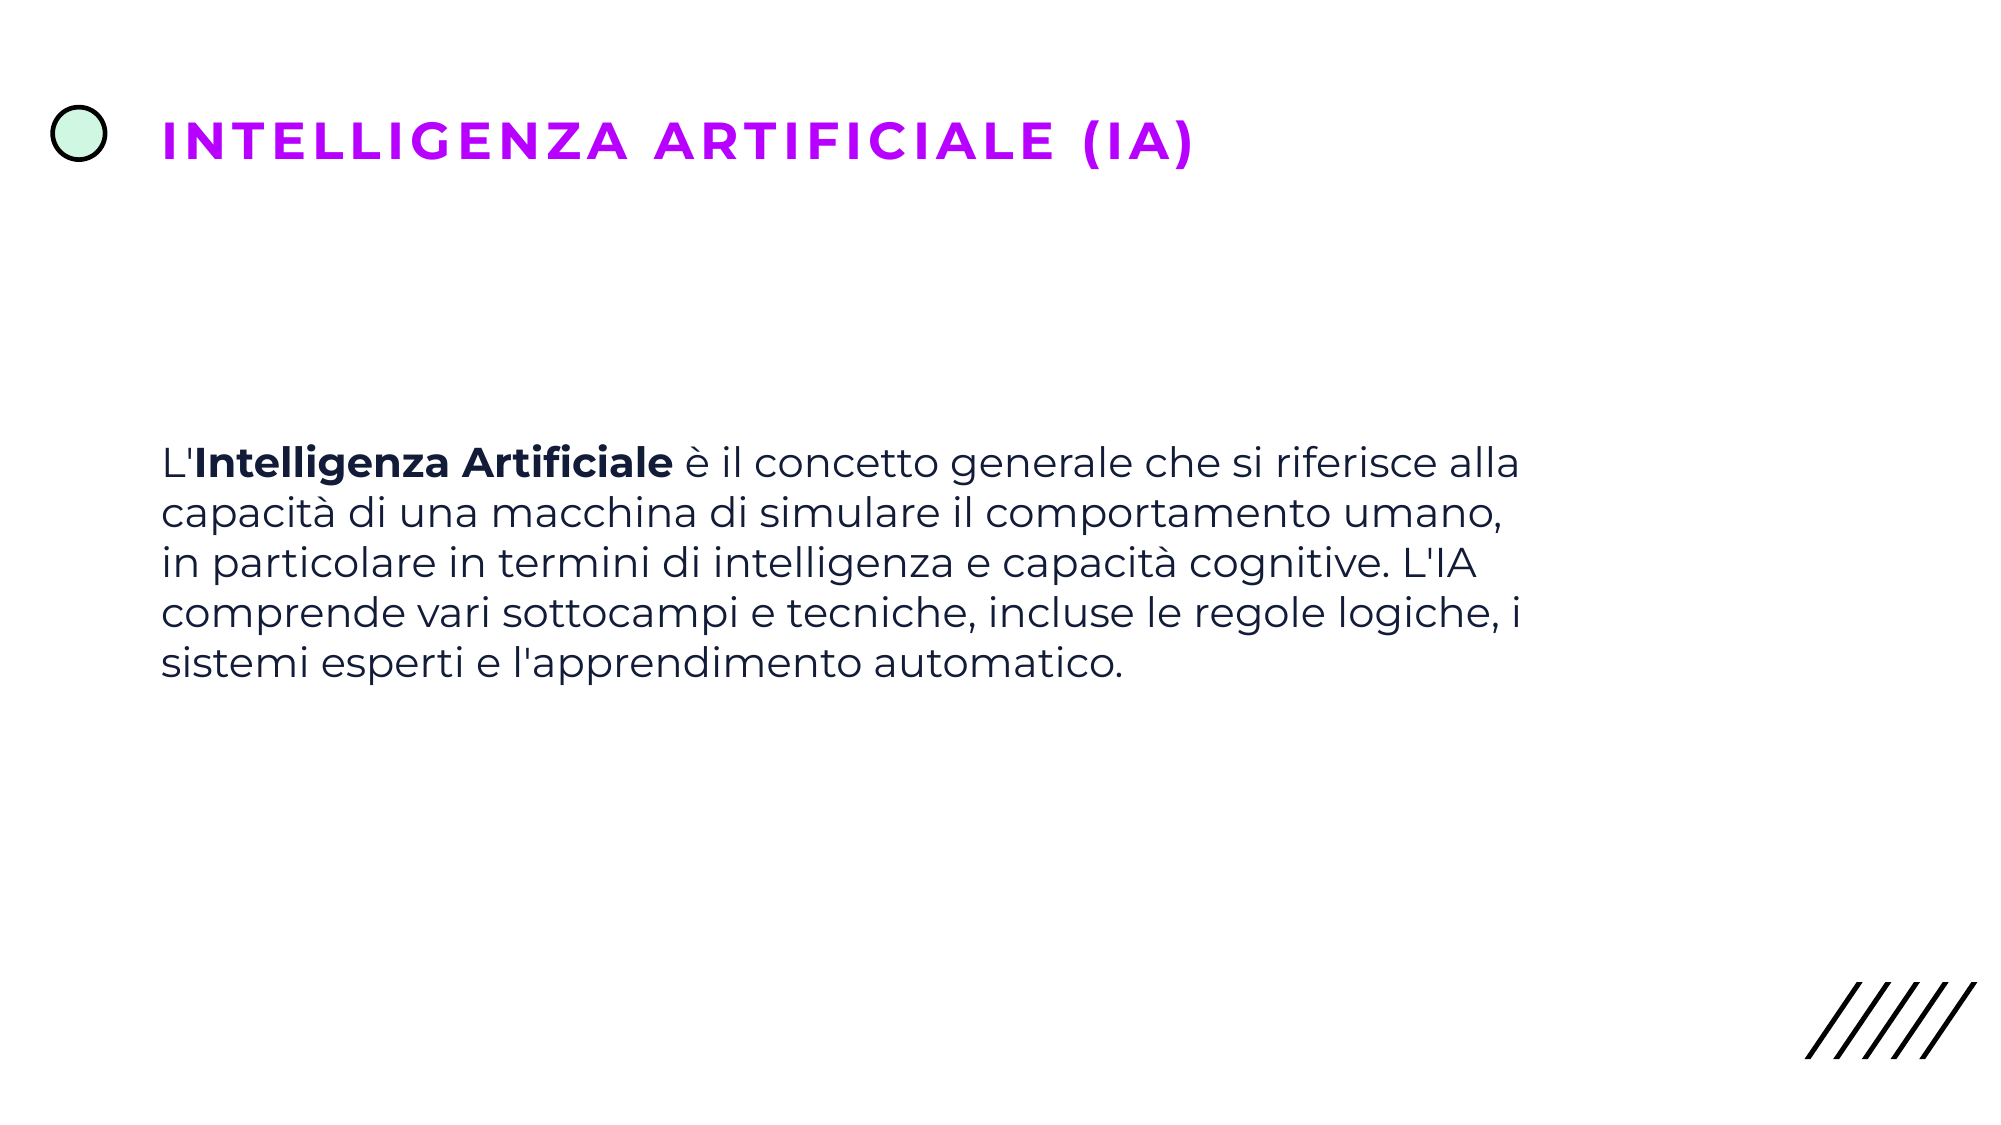

Intelligenza Artificiale (IA)
L'Intelligenza Artificiale è il concetto generale che si riferisce alla capacità di una macchina di simulare il comportamento umano, in particolare in termini di intelligenza e capacità cognitive. L'IA comprende vari sottocampi e tecniche, incluse le regole logiche, i sistemi esperti e l'apprendimento automatico.